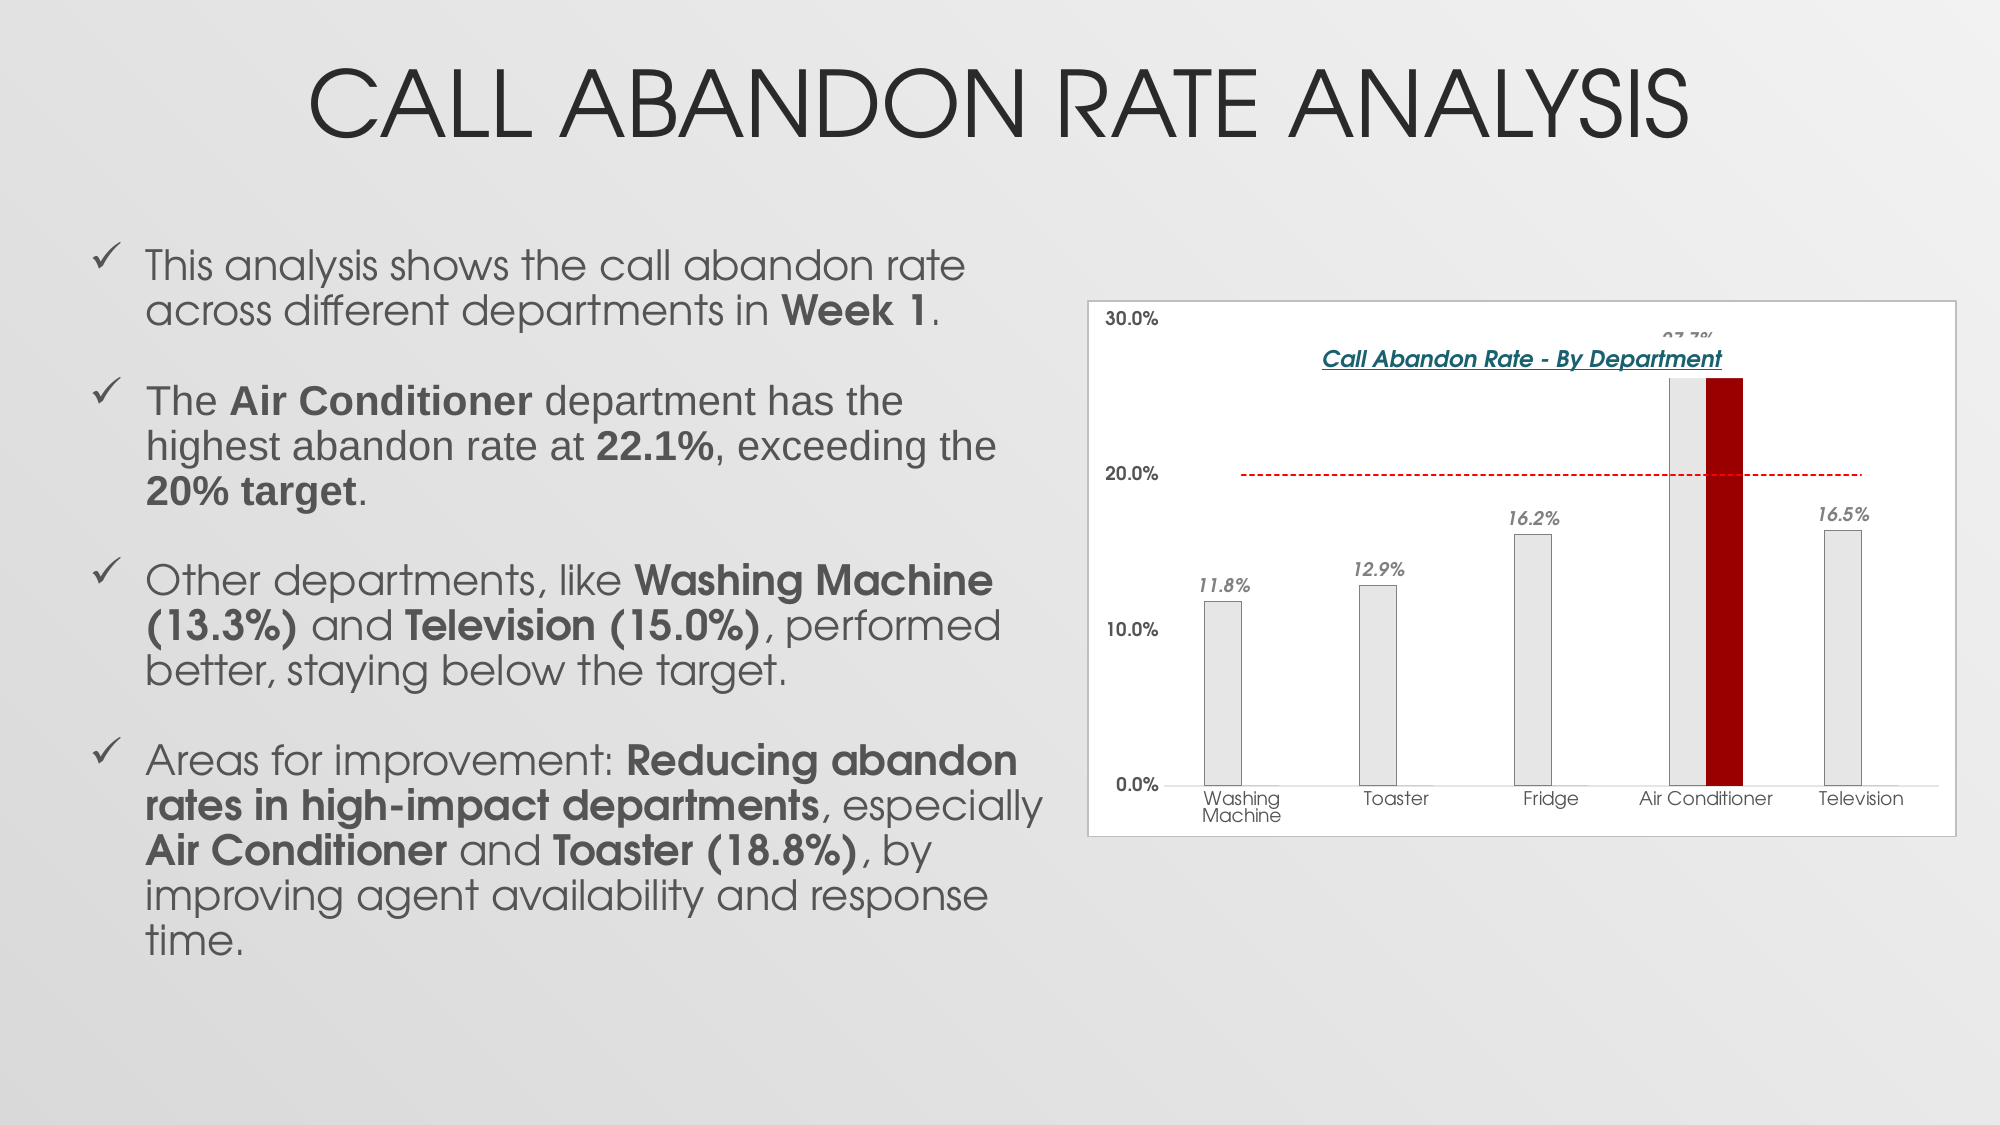

# Call abandon rate analysis
This analysis shows the call abandon rate across different departments in Week 1.

The Air Conditioner department has the highest abandon rate at 22.1%, exceeding the 20% target.

Other departments, like Washing Machine (13.3%) and Television (15.0%), performed better, staying below the target.

Areas for improvement: Reducing abandon rates in high-impact departments, especially Air Conditioner and Toaster (18.8%), by improving agent availability and response time.

### Chart

| Category | Abandoned Calls % |  |  |  |
|---|---|---|---|---|
| Washing Machine | 0.11842105263157894 | None | None | 0.2 |
| Toaster | 0.12903225806451613 | None | None | 0.2 |
| Fridge | 0.16176470588235295 | None | None | 0.2 |
| Air Conditioner | 0.27710843373493976 | 0.27710843373493976 | None | 0.2 |
| Television | 0.16455696202531644 | None | None | 0.2 |
Call Abandon Rate - By Department